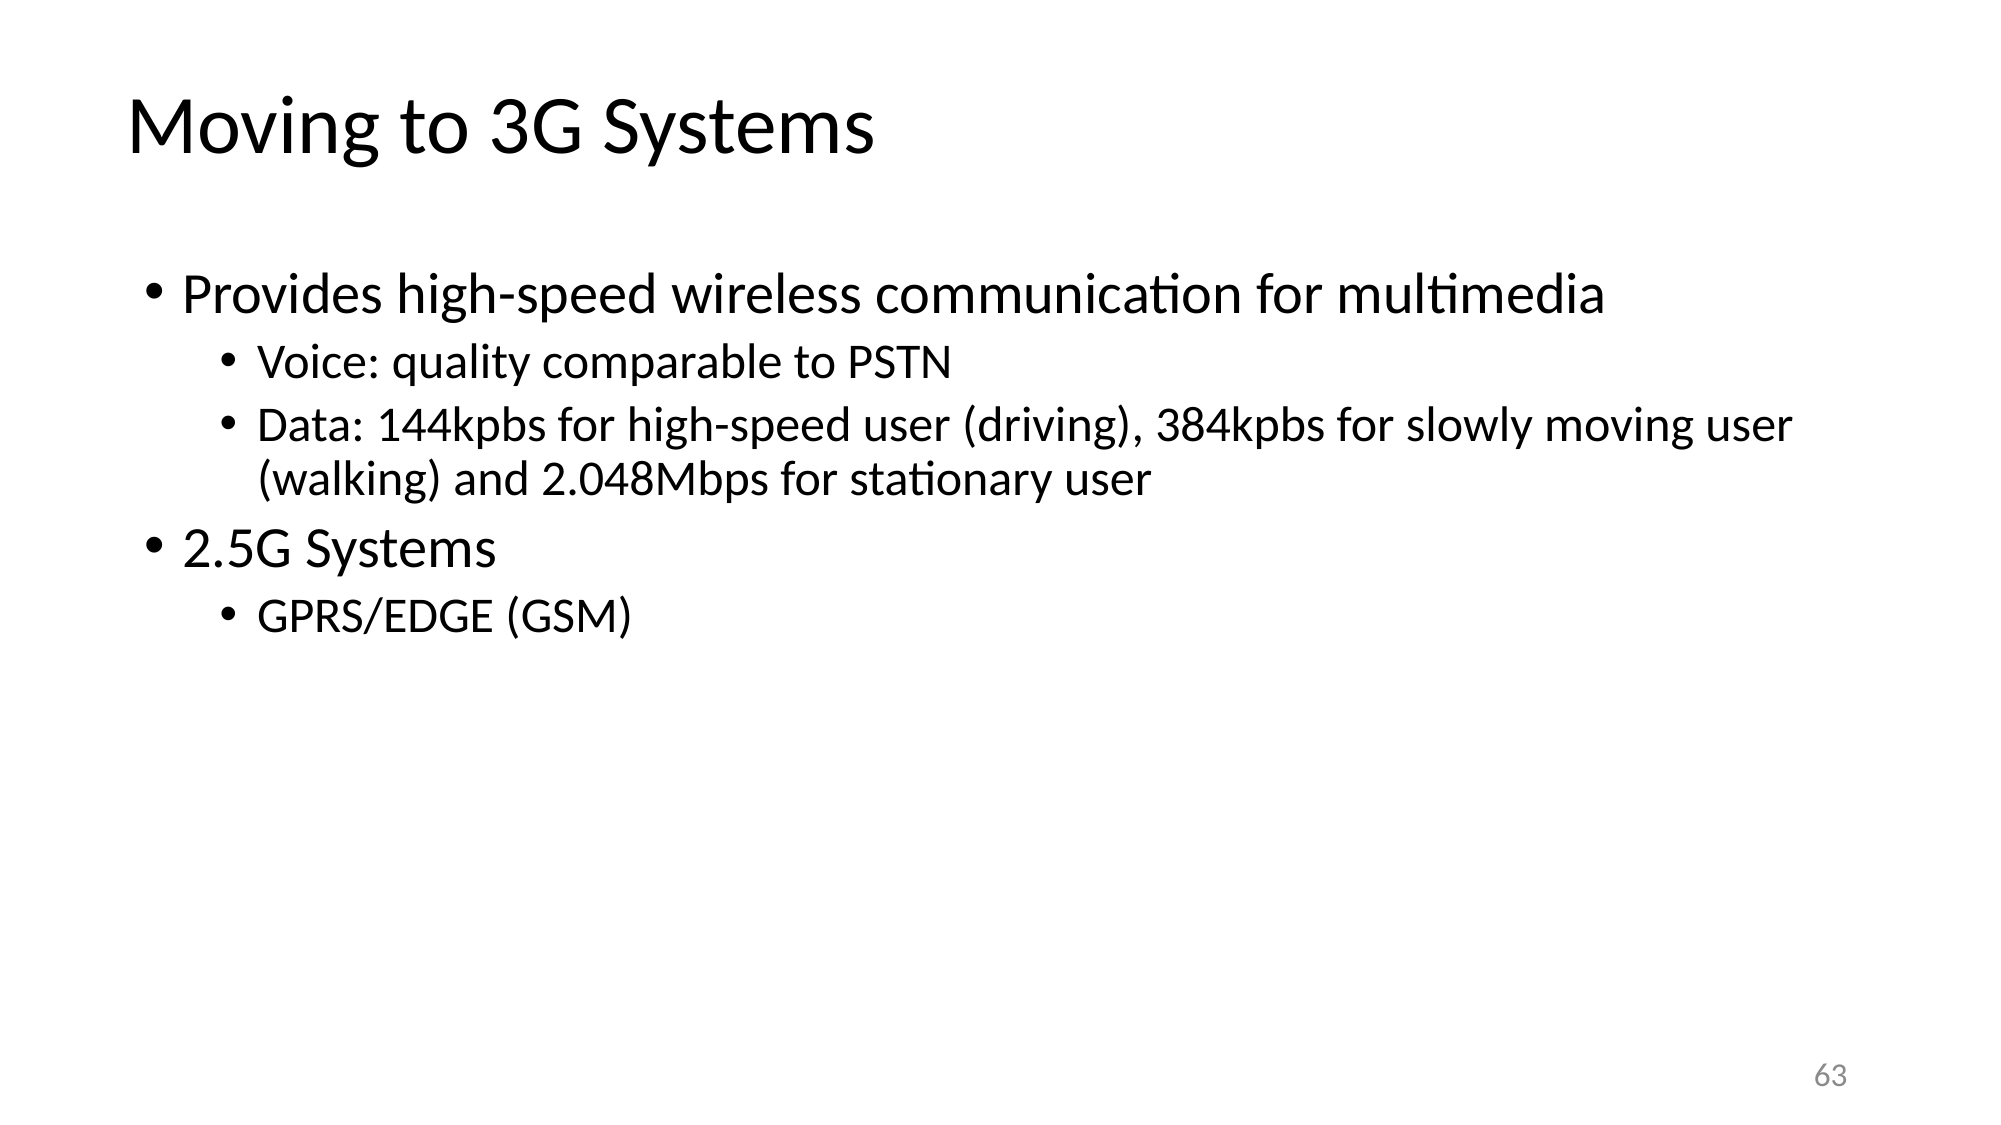

# Moving to 3G Systems
Provides high-speed wireless communication for multimedia
Voice: quality comparable to PSTN
Data: 144kpbs for high-speed user (driving), 384kpbs for slowly moving user (walking) and 2.048Mbps for stationary user
2.5G Systems
GPRS/EDGE (GSM)‏
63